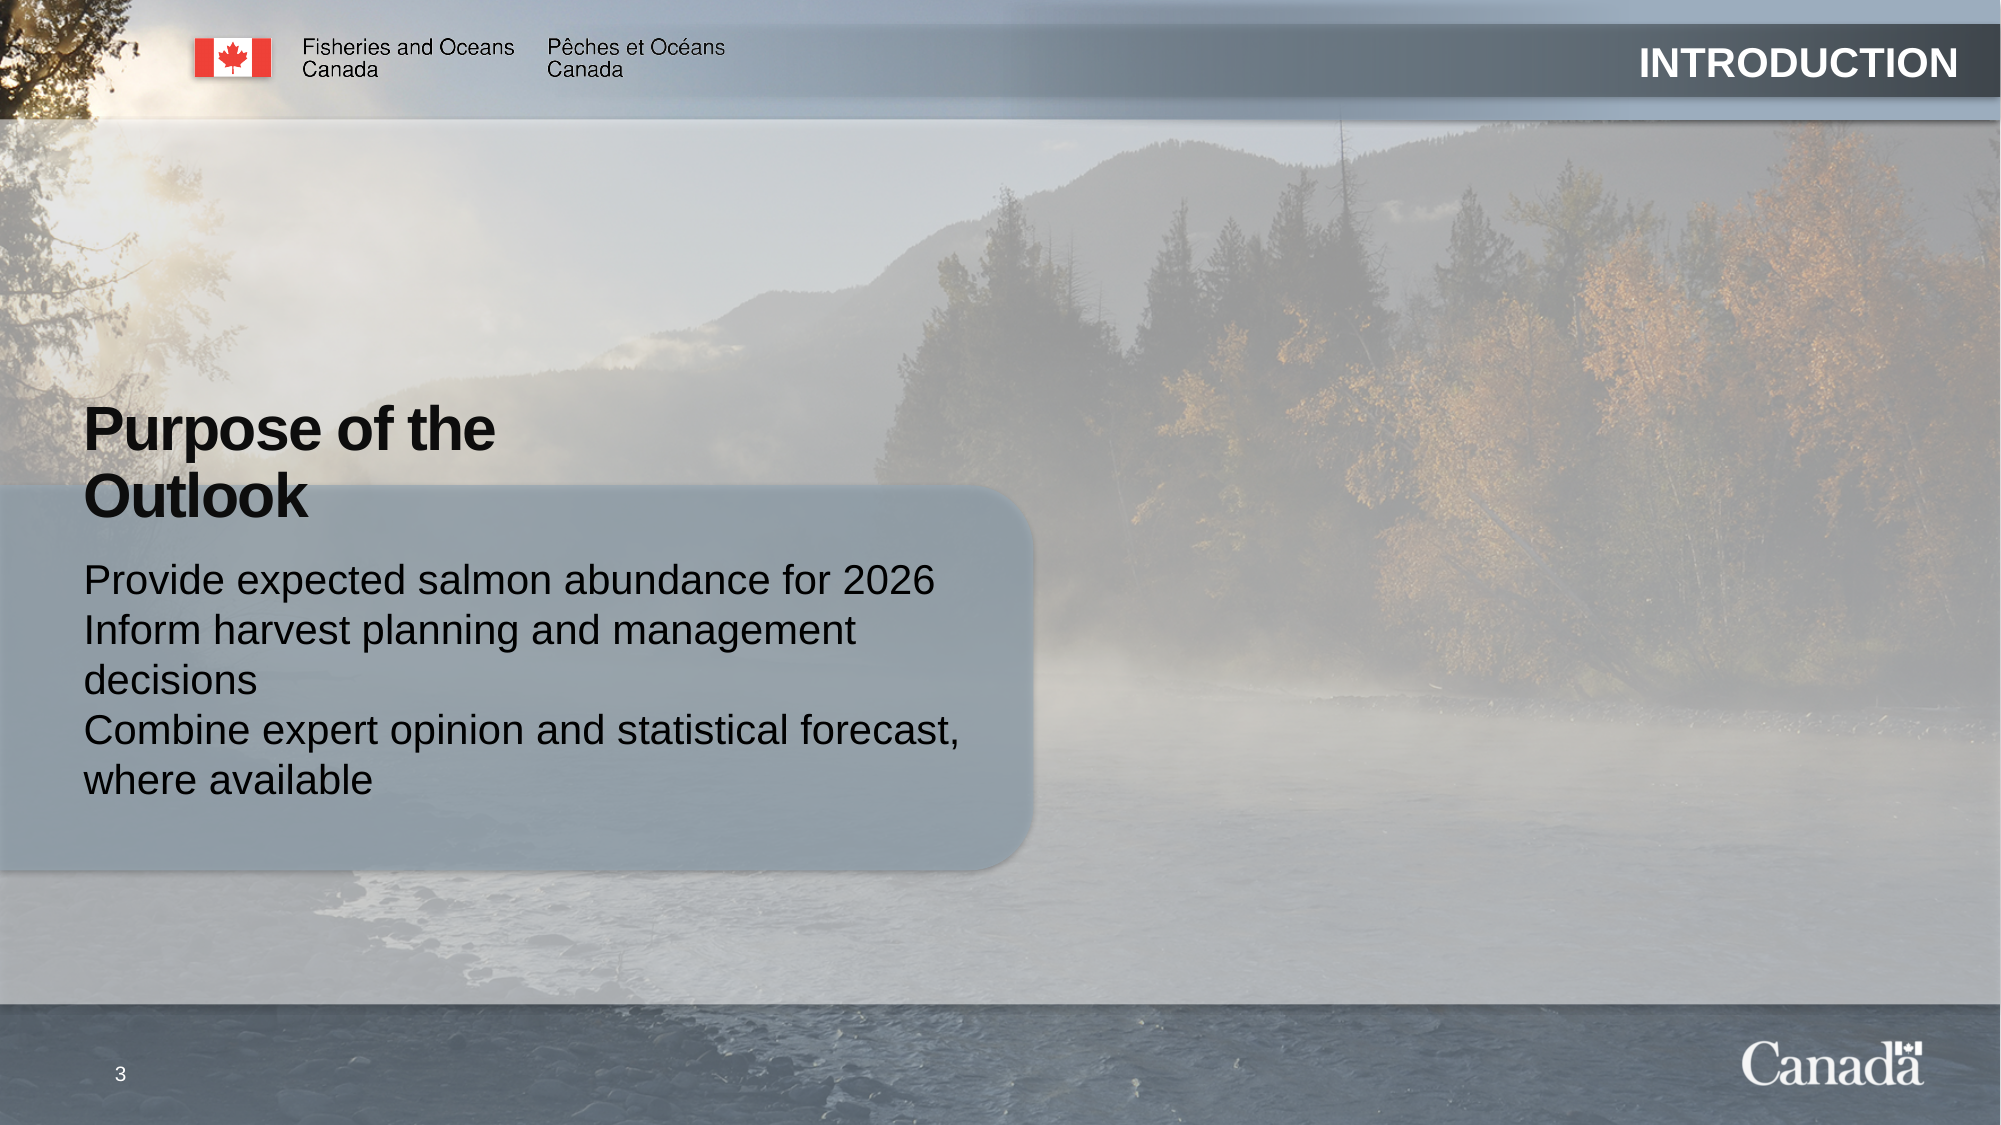

INTRODUCTION

Purpose of the Outlook
Provide expected salmon abundance for 2026
Inform harvest planning and management decisions
Combine expert opinion and statistical forecast, where available

3